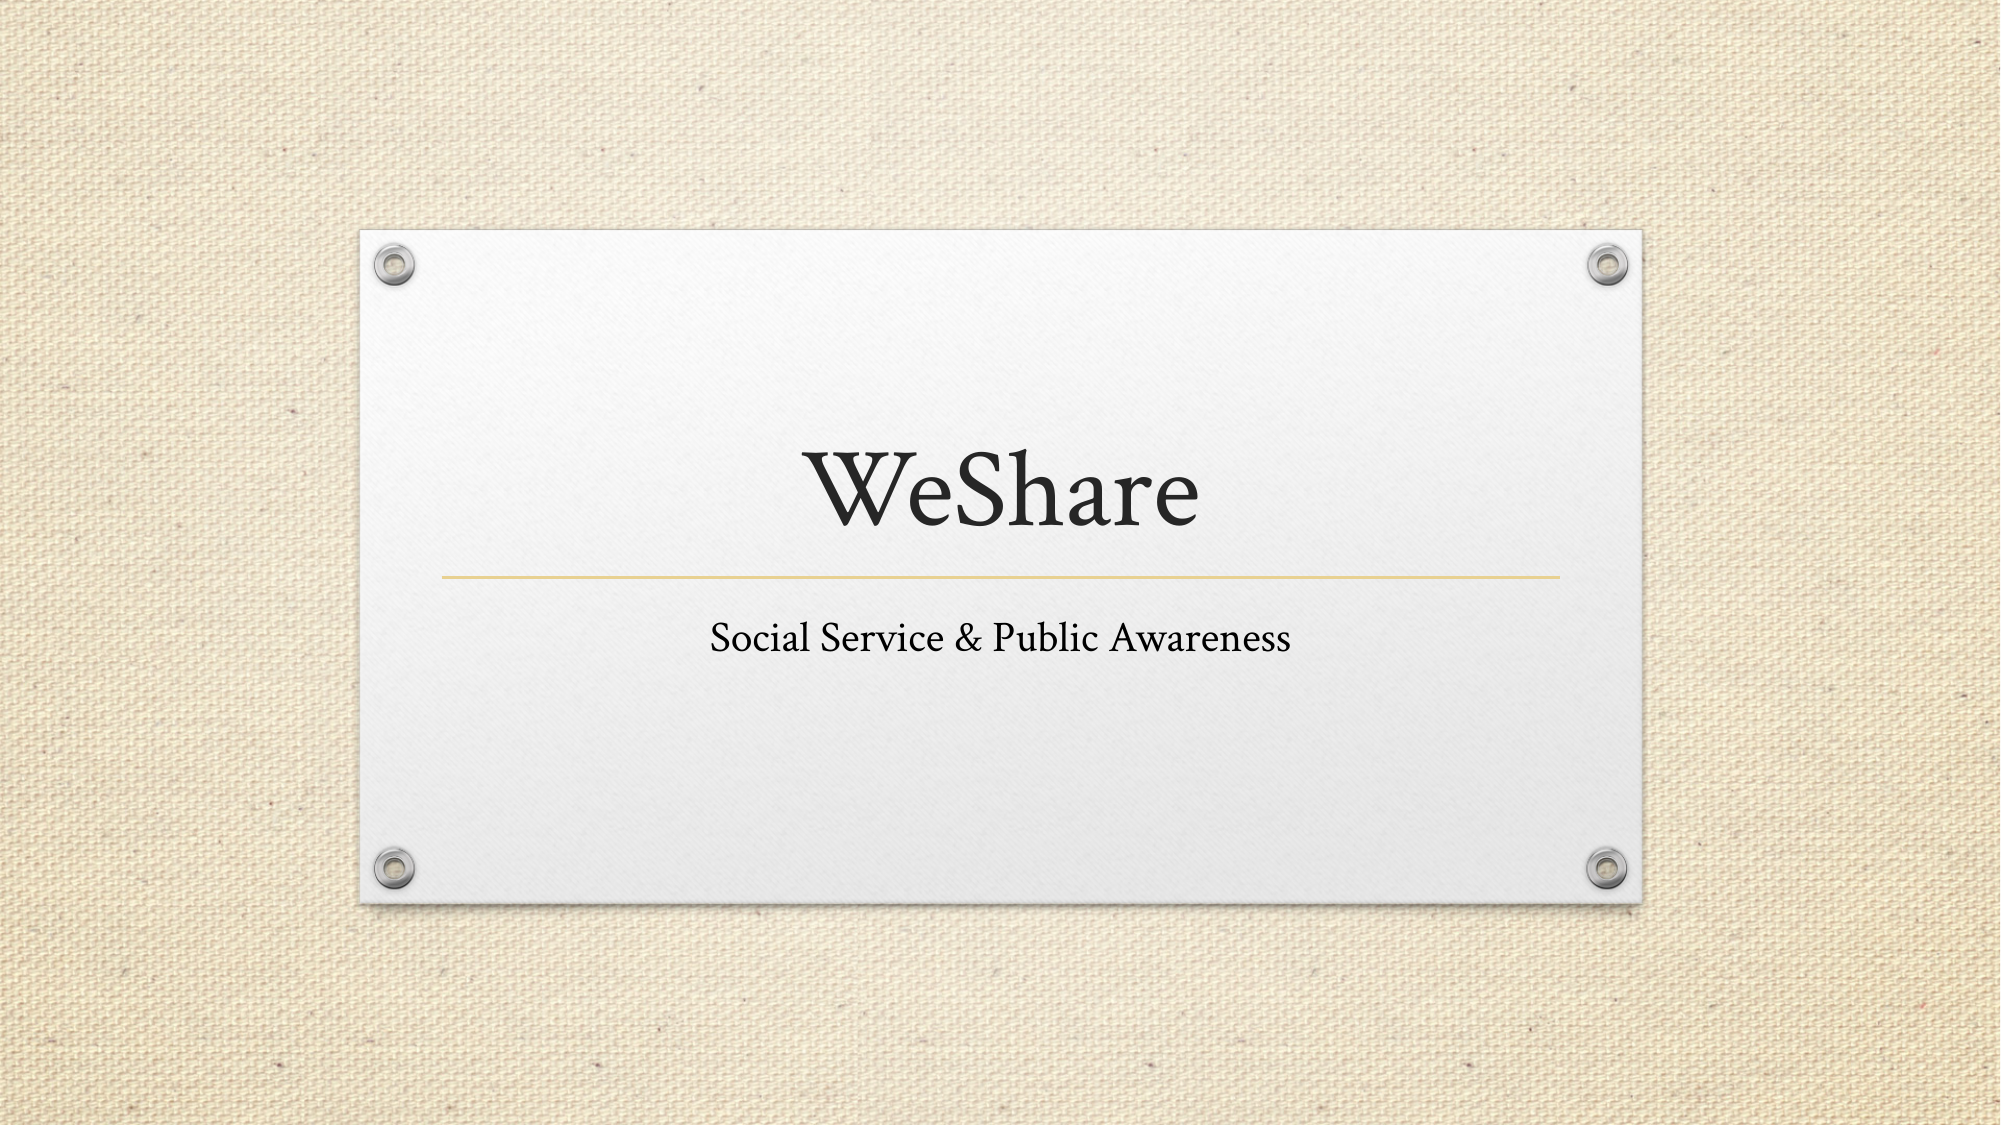

# WeShare
Social Service & Public Awareness